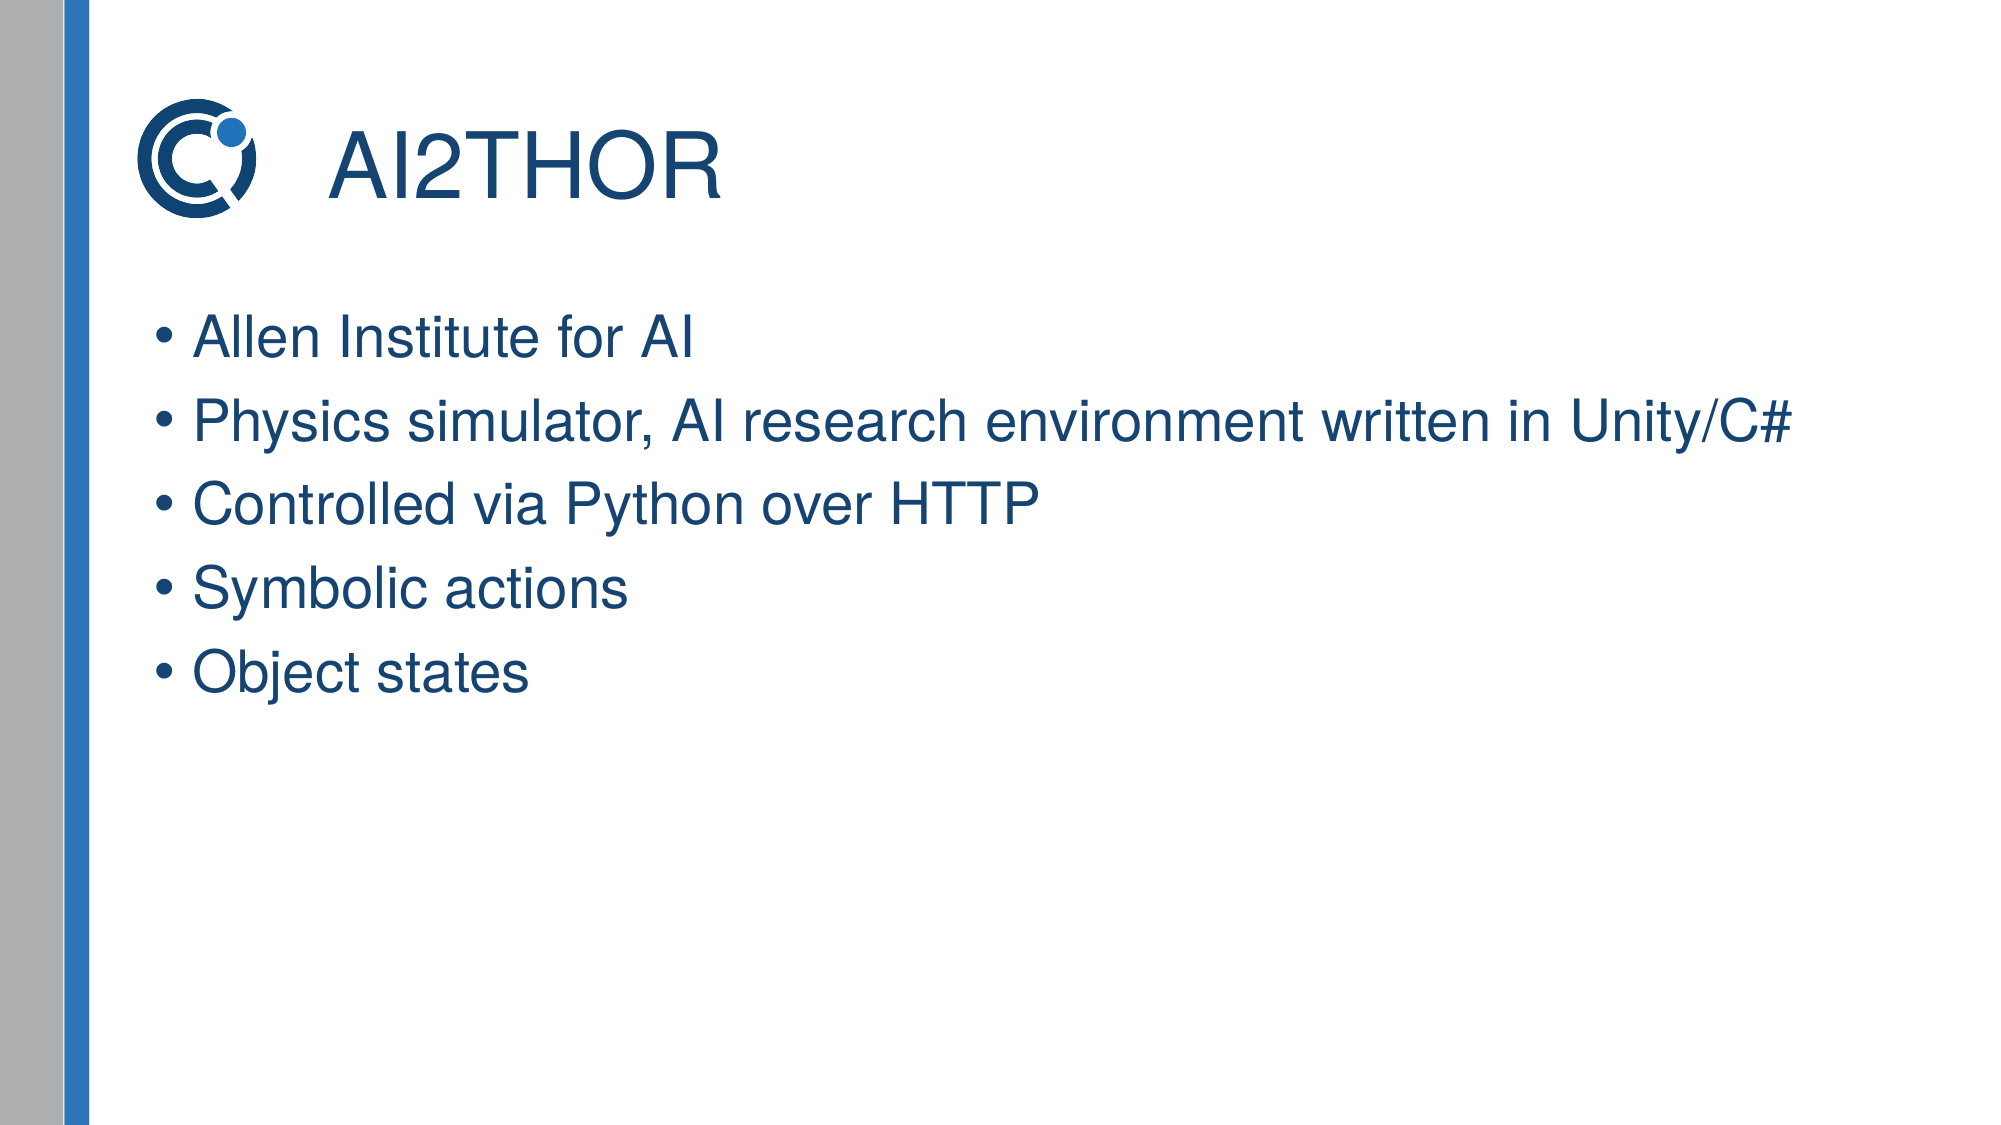

# AI2THOR
Allen Institute for AI
Physics simulator, AI research environment written in Unity/C#
Controlled via Python over HTTP
Symbolic actions
Object states